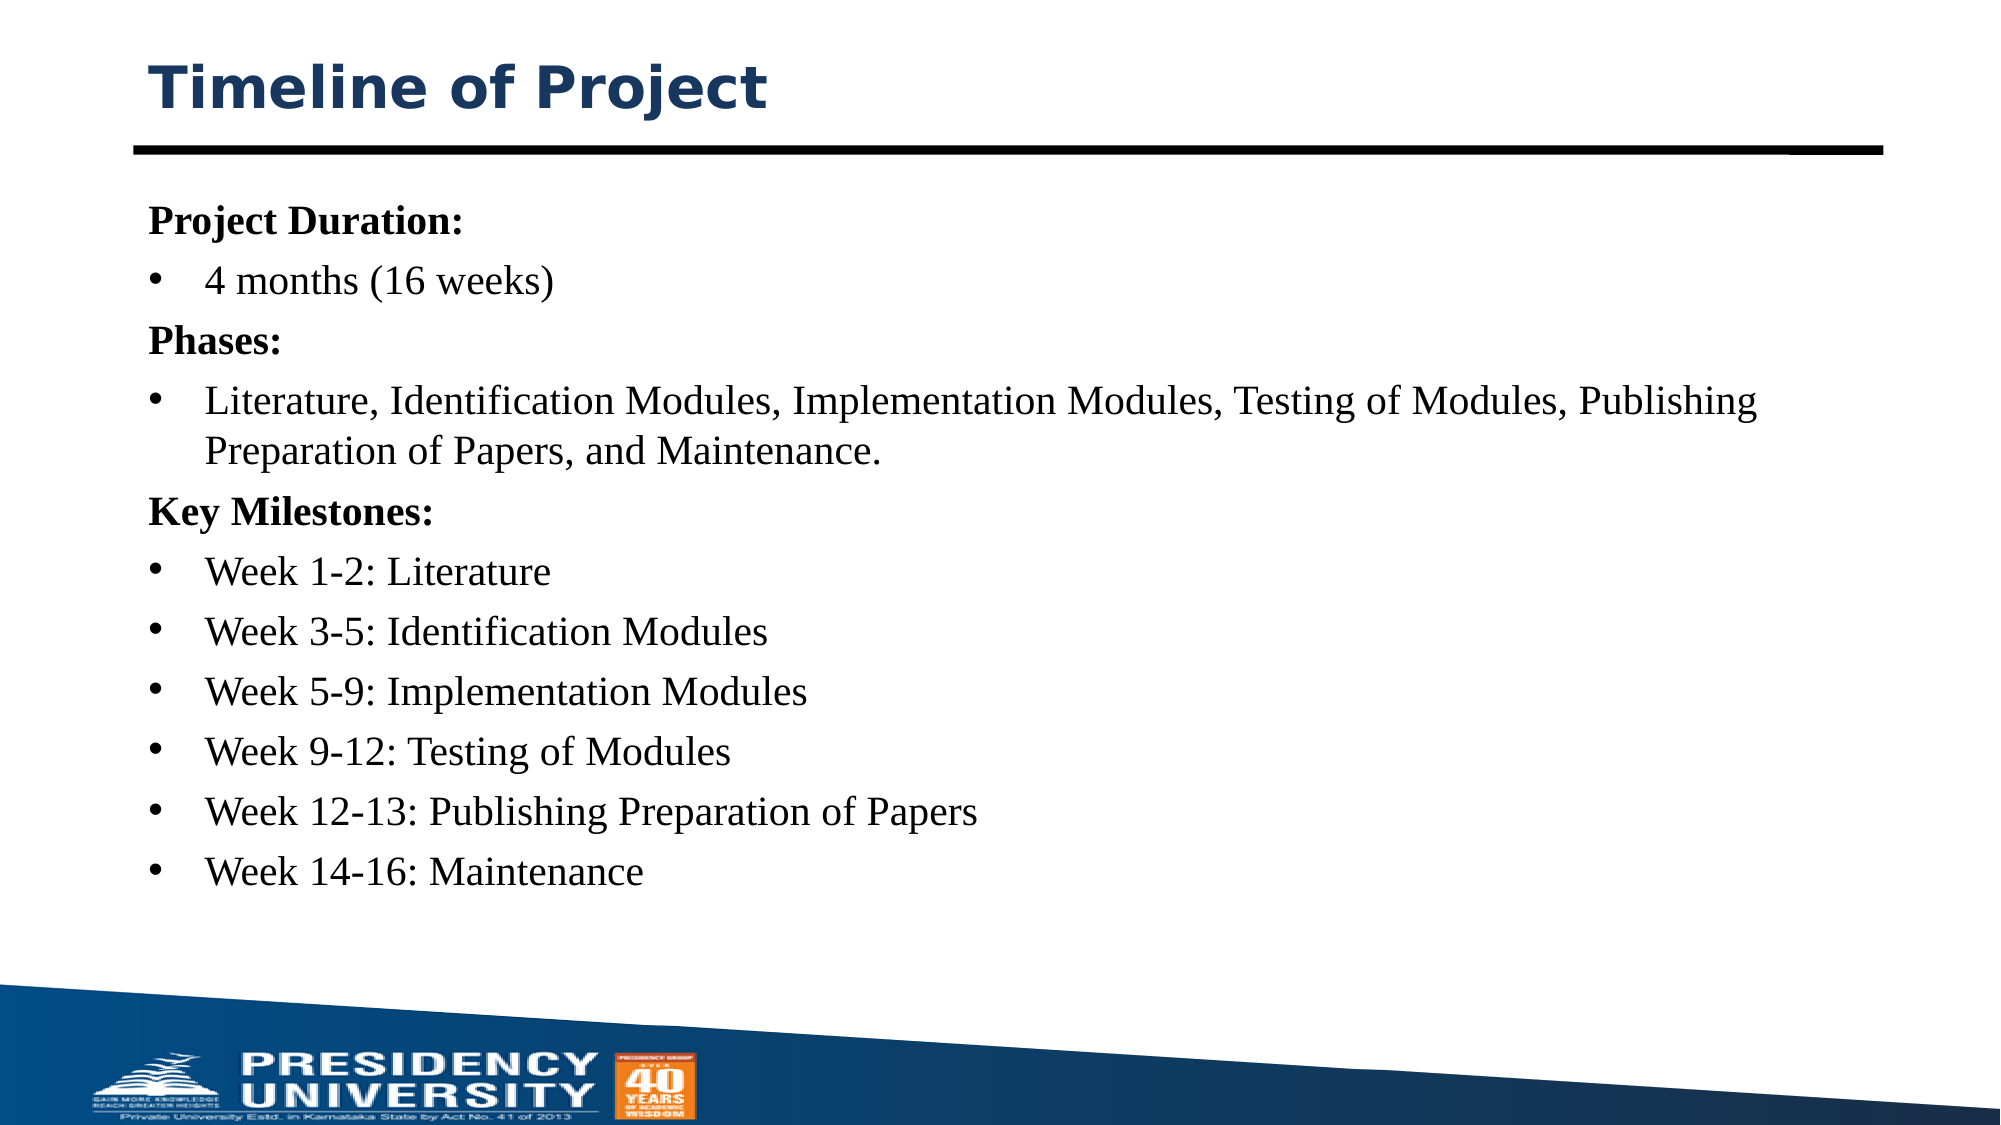

# Timeline of Project
Project Duration:
4 months (16 weeks)
Phases:
Literature, Identification Modules, Implementation Modules, Testing of Modules, Publishing Preparation of Papers, and Maintenance.
Key Milestones:
Week 1-2: Literature
Week 3-5: Identification Modules
Week 5-9: Implementation Modules
Week 9-12: Testing of Modules
Week 12-13: Publishing Preparation of Papers
Week 14-16: Maintenance